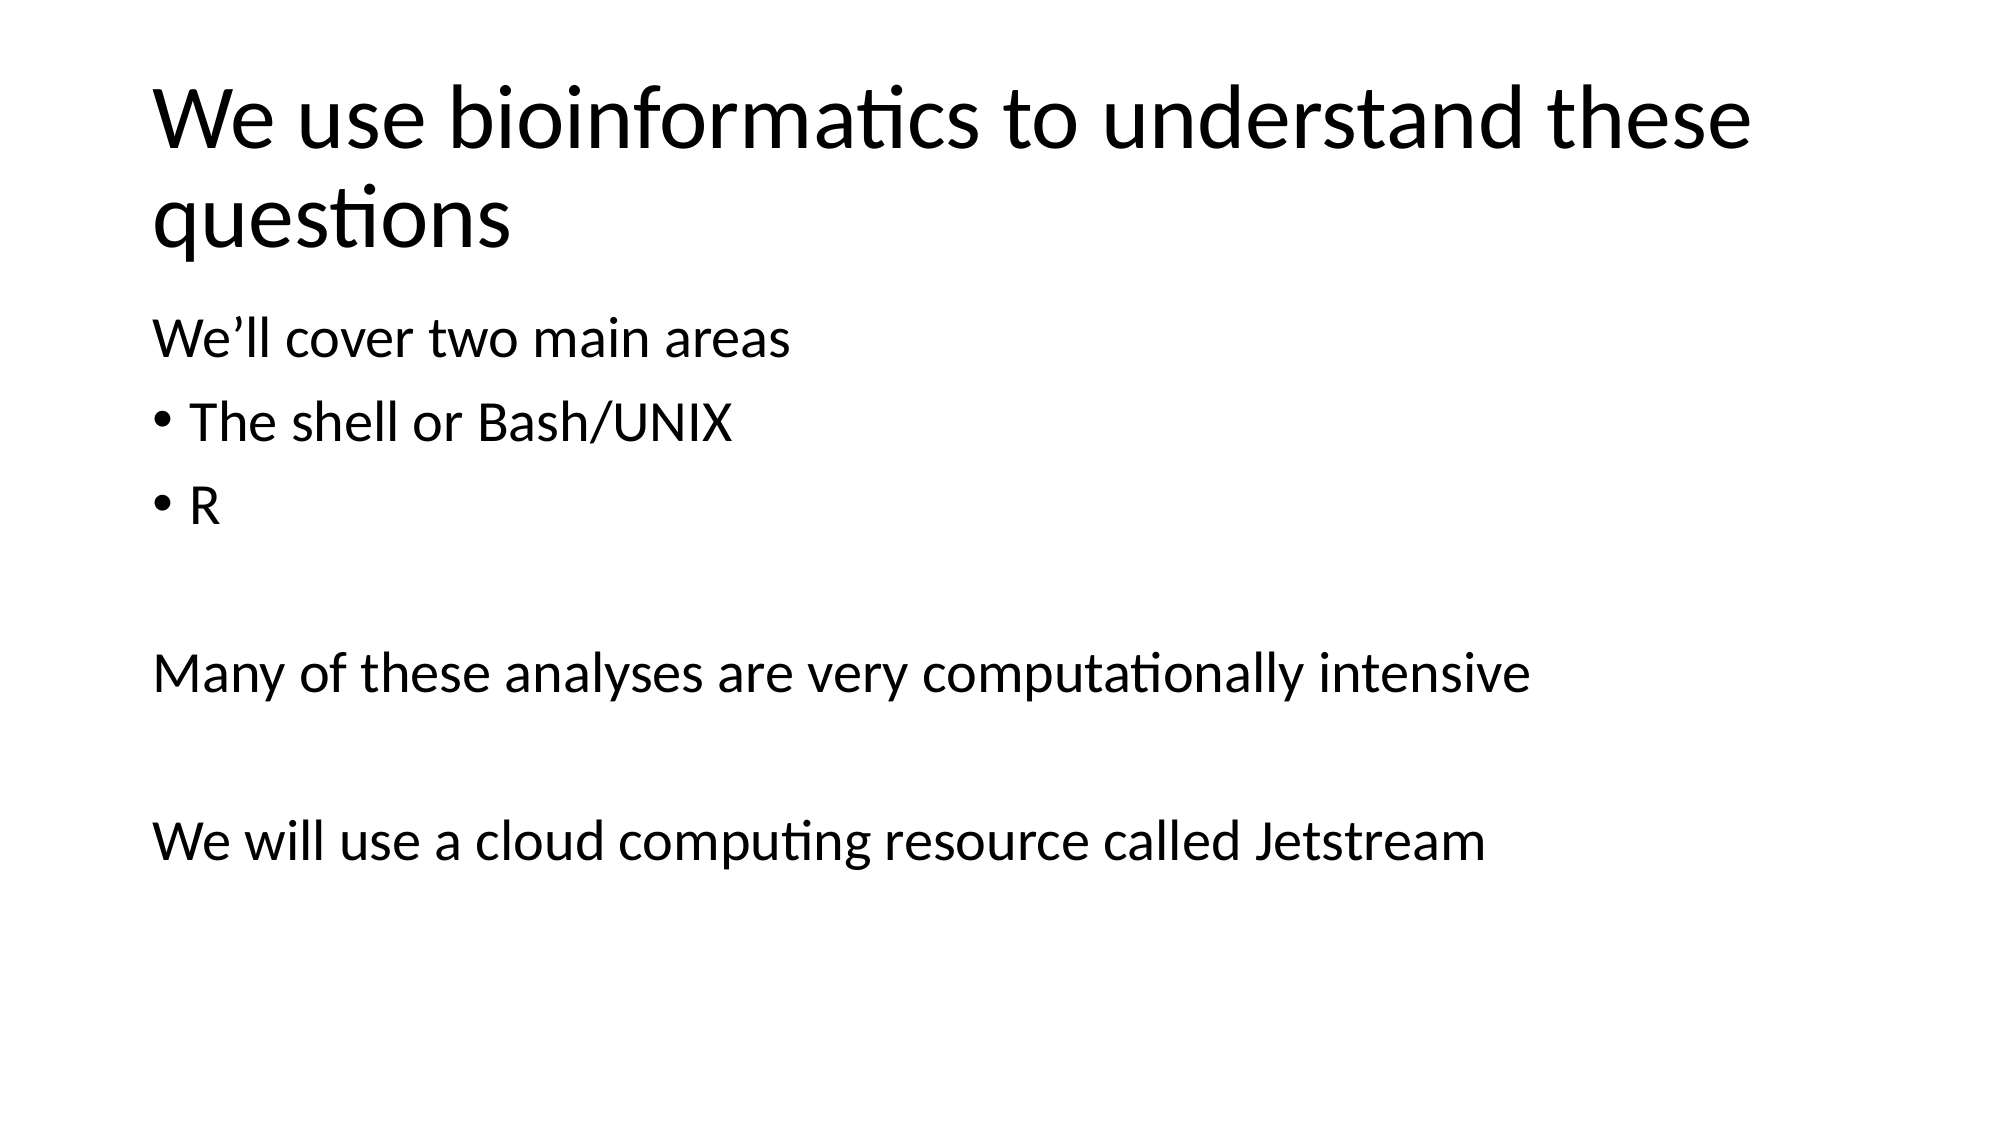

# We use bioinformatics to understand these questions
We’ll cover two main areas
The shell or Bash/UNIX
R

Many of these analyses are very computationally intensive

We will use a cloud computing resource called Jetstream